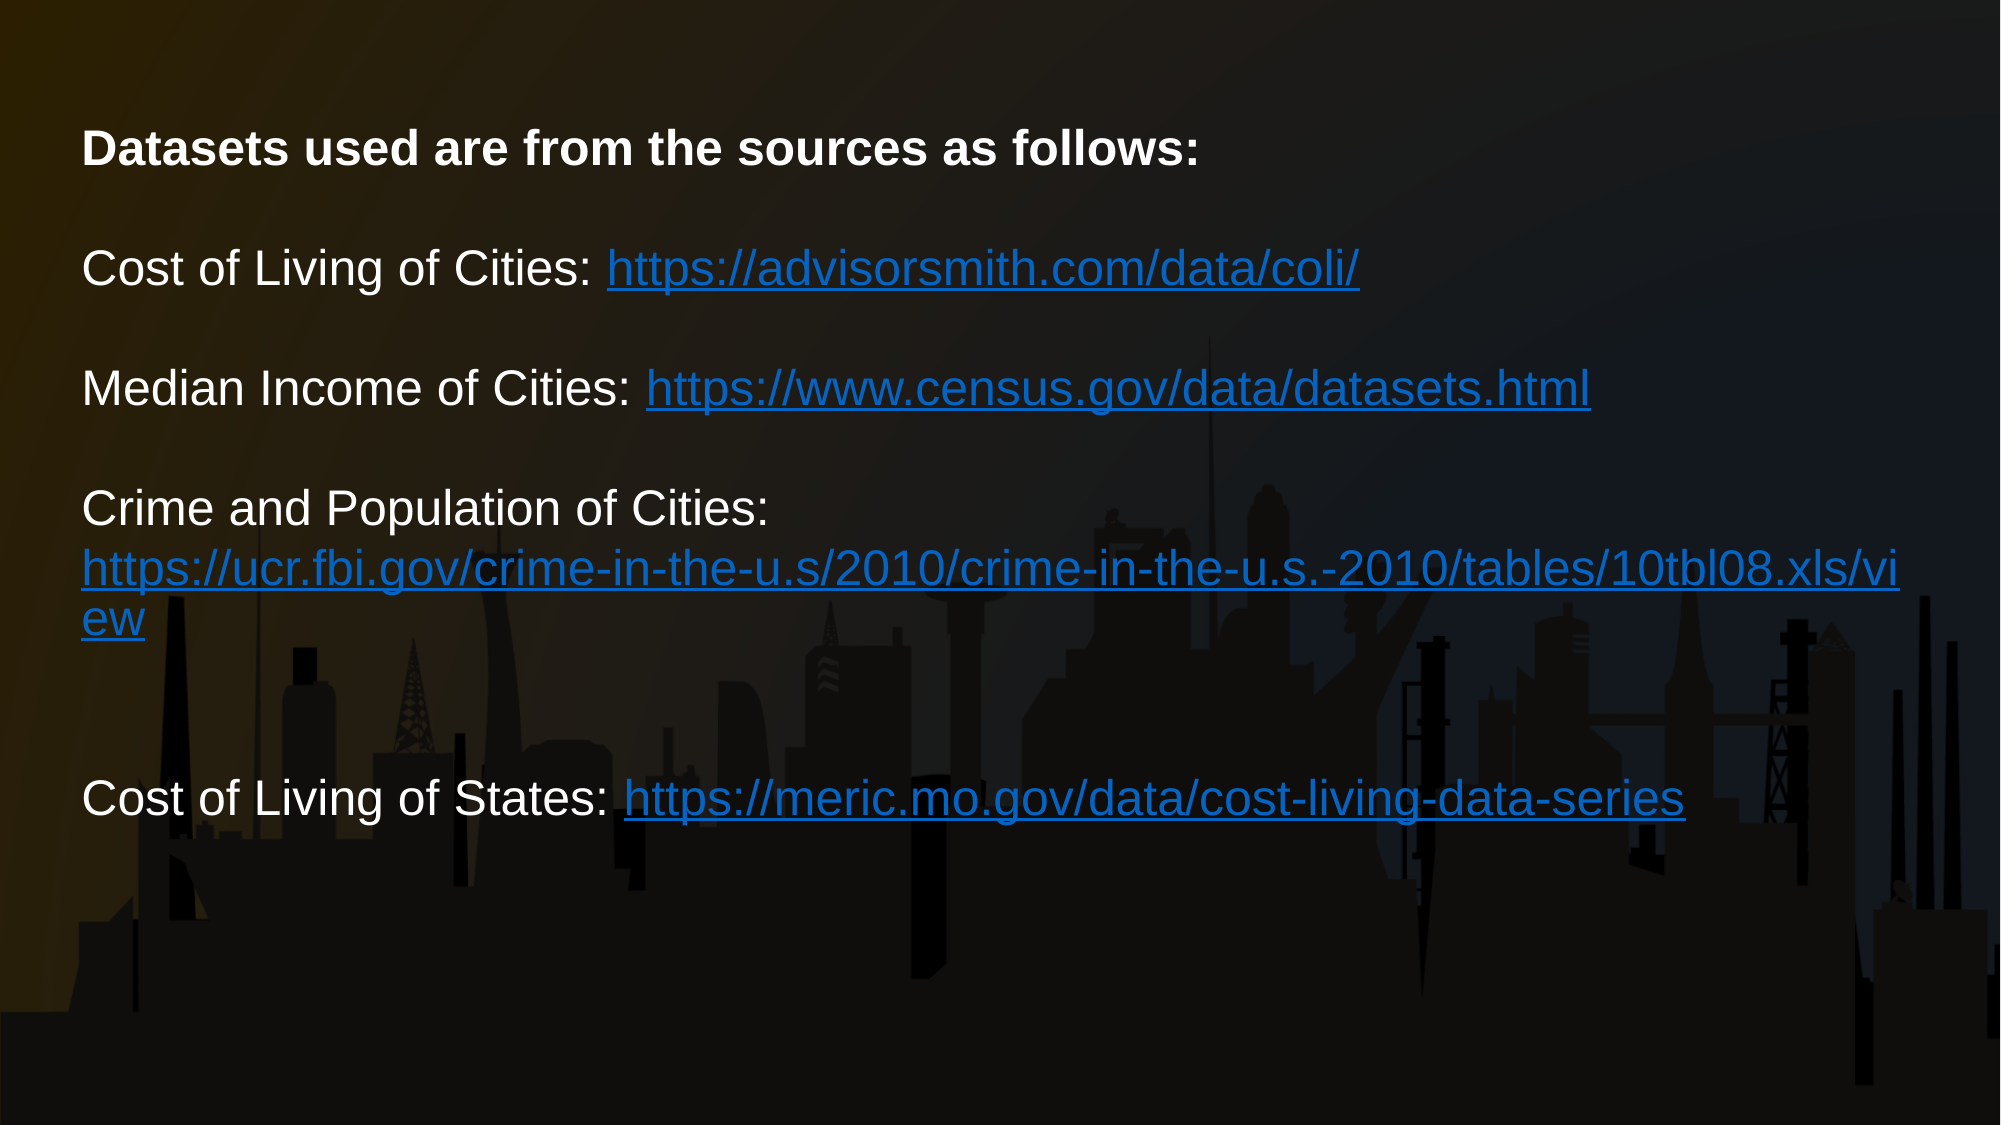

Datasets used are from the sources as follows:

Cost of Living of Cities: https://advisorsmith.com/data/coli/

Median Income of Cities: https://www.census.gov/data/datasets.html

Crime and Population of Cities: https://ucr.fbi.gov/crime-in-the-u.s/2010/crime-in-the-u.s.-2010/tables/10tbl08.xls/view

Cost of Living of States: https://meric.mo.gov/data/cost-living-data-series